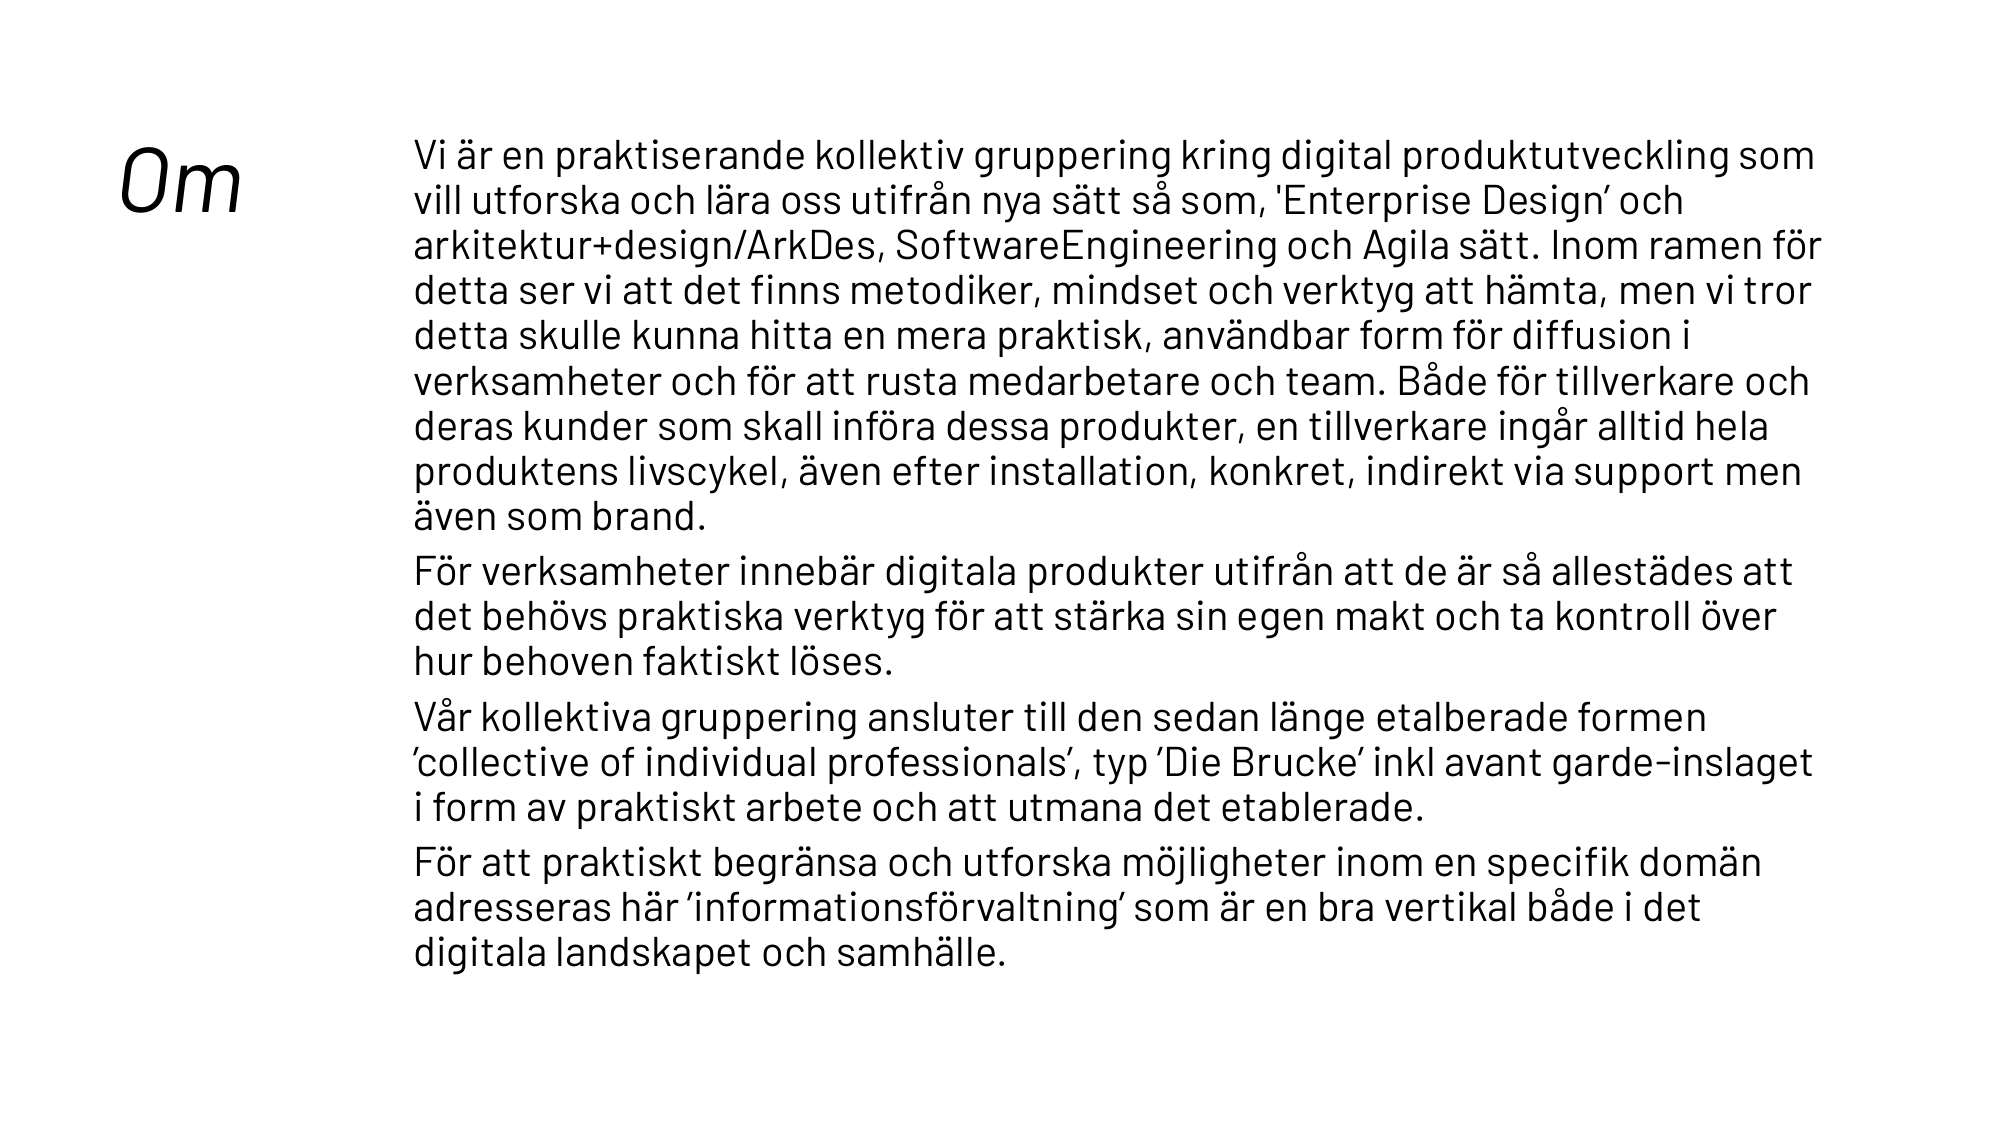

Vi är en praktiserande kollektiv gruppering kring digital produktutveckling som vill utforska och lära oss utifrån nya sätt så som, 'Enterprise Design’ och arkitektur+design/ArkDes, SoftwareEngineering och Agila sätt. Inom ramen för detta ser vi att det finns metodiker, mindset och verktyg att hämta, men vi tror detta skulle kunna hitta en mera praktisk, användbar form för diffusion i verksamheter och för att rusta medarbetare och team. Både för tillverkare och deras kunder som skall införa dessa produkter, en tillverkare ingår alltid hela produktens livscykel, även efter installation, konkret, indirekt via support men även som brand.
För verksamheter innebär digitala produkter utifrån att de är så allestädes att det behövs praktiska verktyg för att stärka sin egen makt och ta kontroll över hur behoven faktiskt löses.
Vår kollektiva gruppering ansluter till den sedan länge etalberade formen ’collective of individual professionals’, typ ’Die Brucke’ inkl avant garde-inslaget i form av praktiskt arbete och att utmana det etablerade.
För att praktiskt begränsa och utforska möjligheter inom en specifik domän adresseras här ’informationsförvaltning’ som är en bra vertikal både i det digitala landskapet och samhälle.

# Om